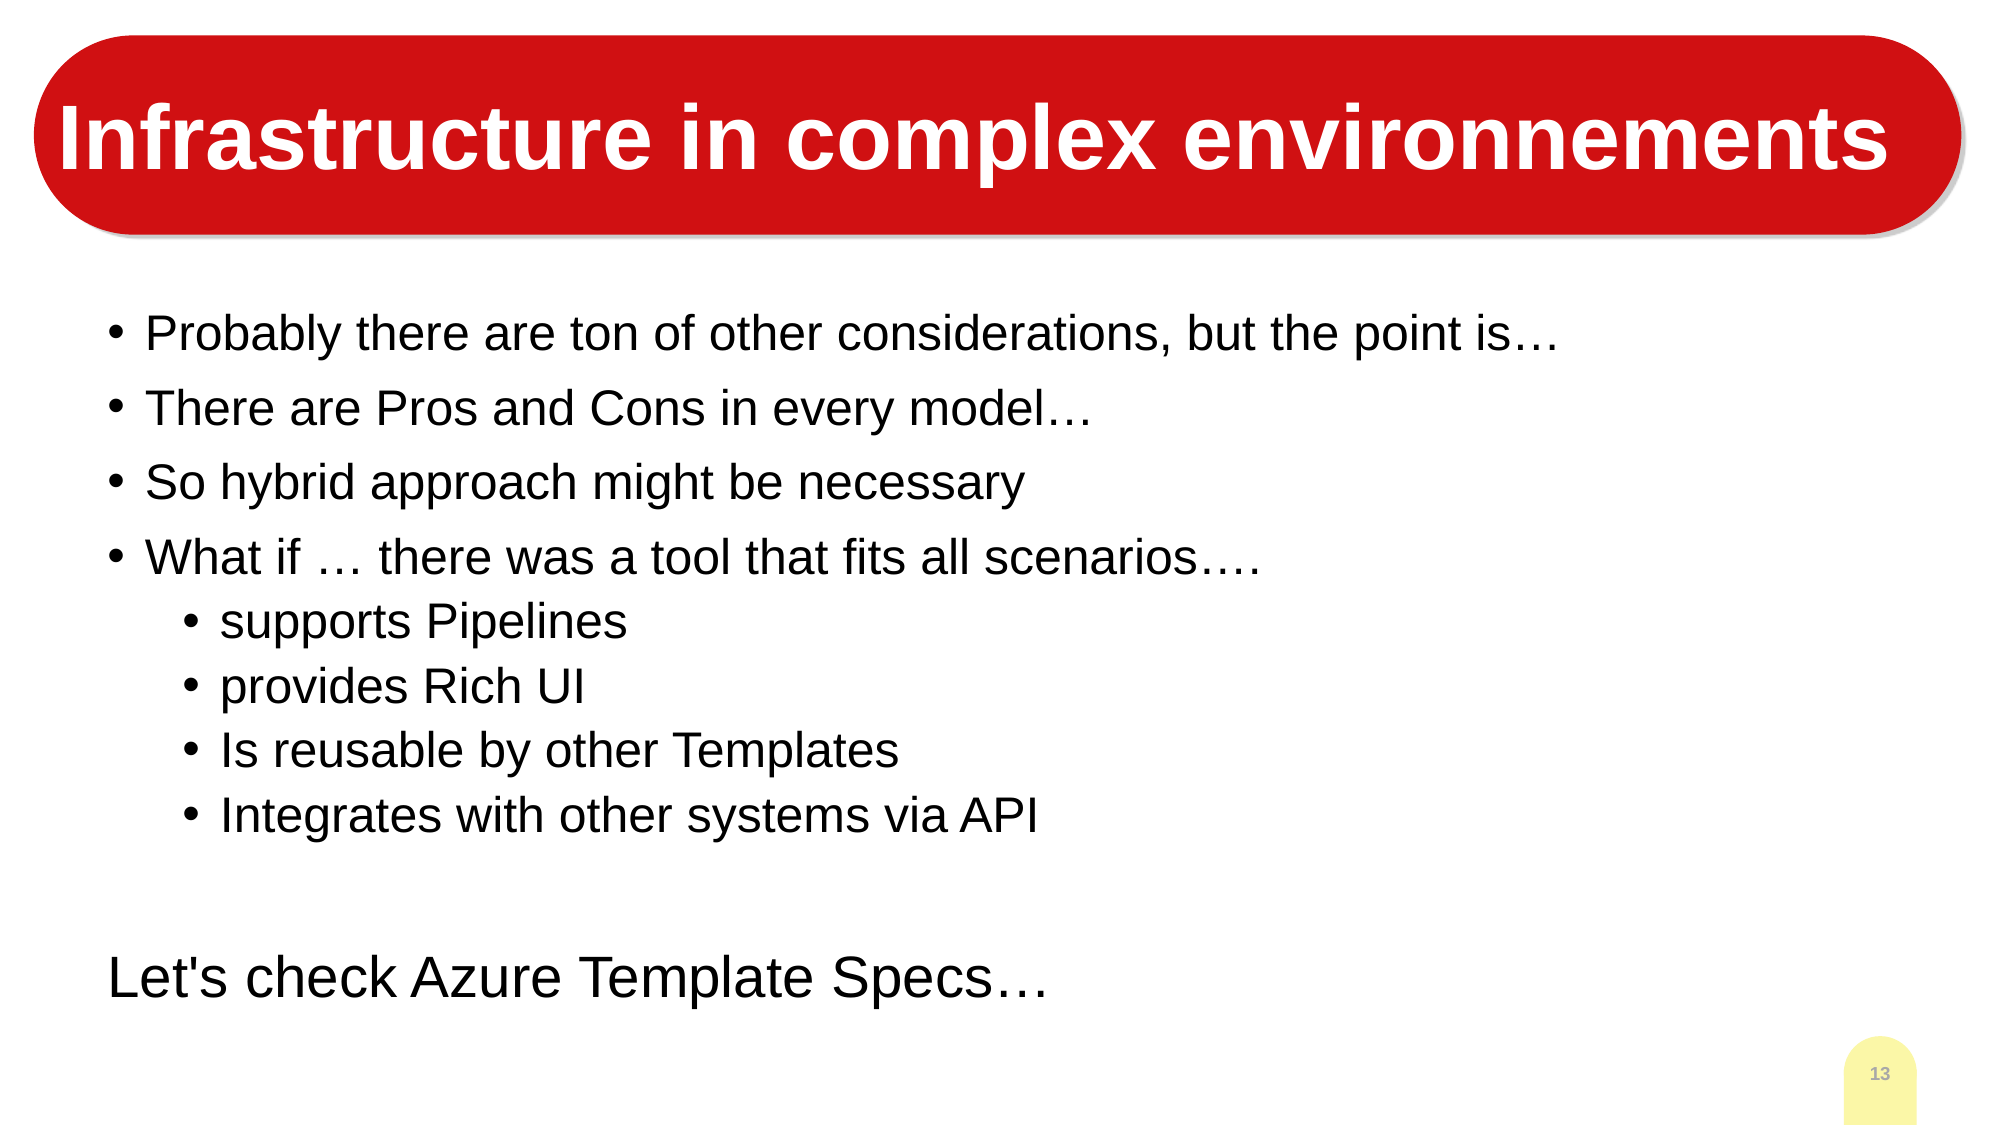

Infrastructure in complex environnements
Probably there are ton of other considerations, but the point is…
There are Pros and Cons in every model…
So hybrid approach might be necessary
What if … there was a tool that fits all scenarios….
supports Pipelines
provides Rich UI
Is reusable by other Templates
Integrates with other systems via API

Let's check Azure Template Specs…

13